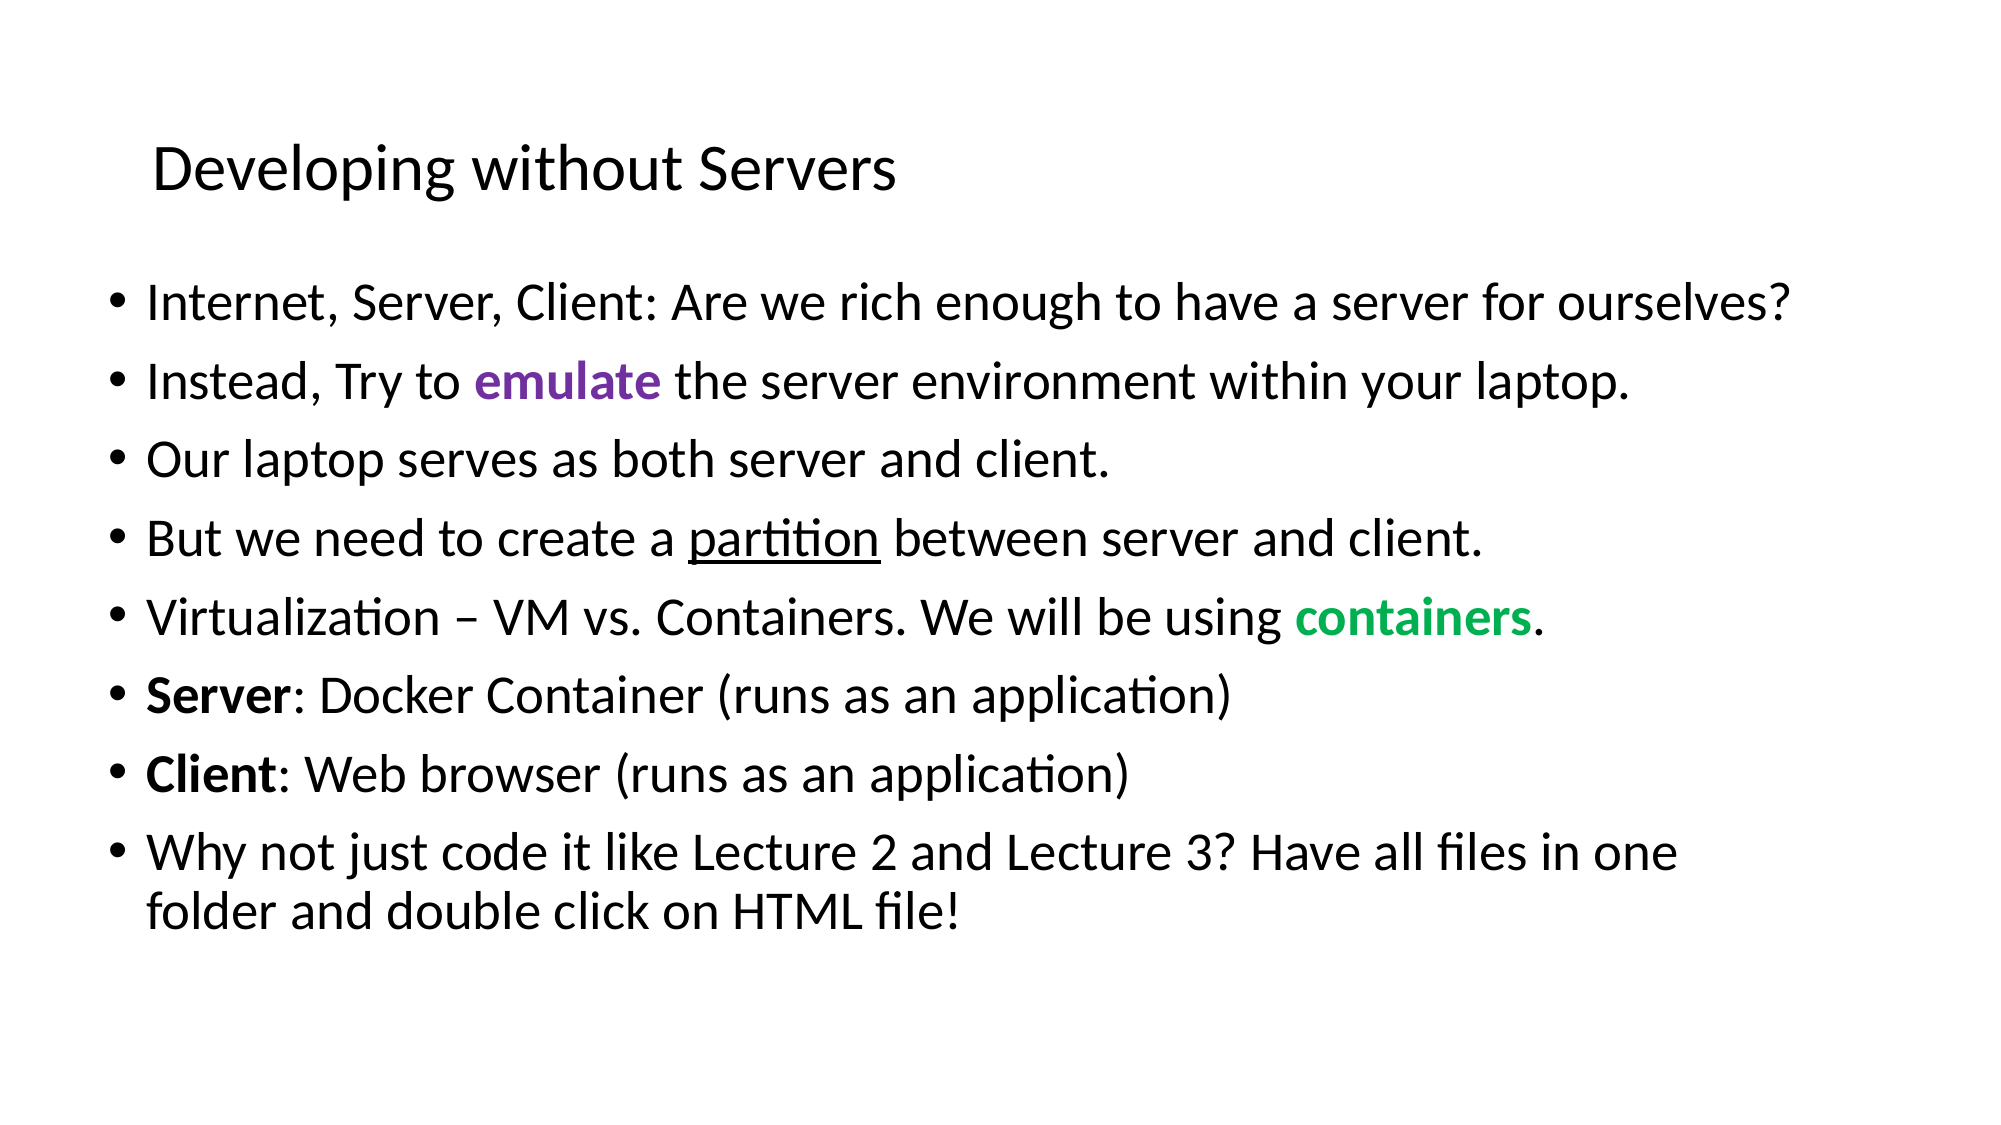

# Developing without Servers
Internet, Server, Client: Are we rich enough to have a server for ourselves?
Instead, Try to emulate the server environment within your laptop.
Our laptop serves as both server and client.
But we need to create a partition between server and client.
Virtualization – VM vs. Containers. We will be using containers.
Server: Docker Container (runs as an application)
Client: Web browser (runs as an application)
Why not just code it like Lecture 2 and Lecture 3? Have all files in one folder and double click on HTML file!